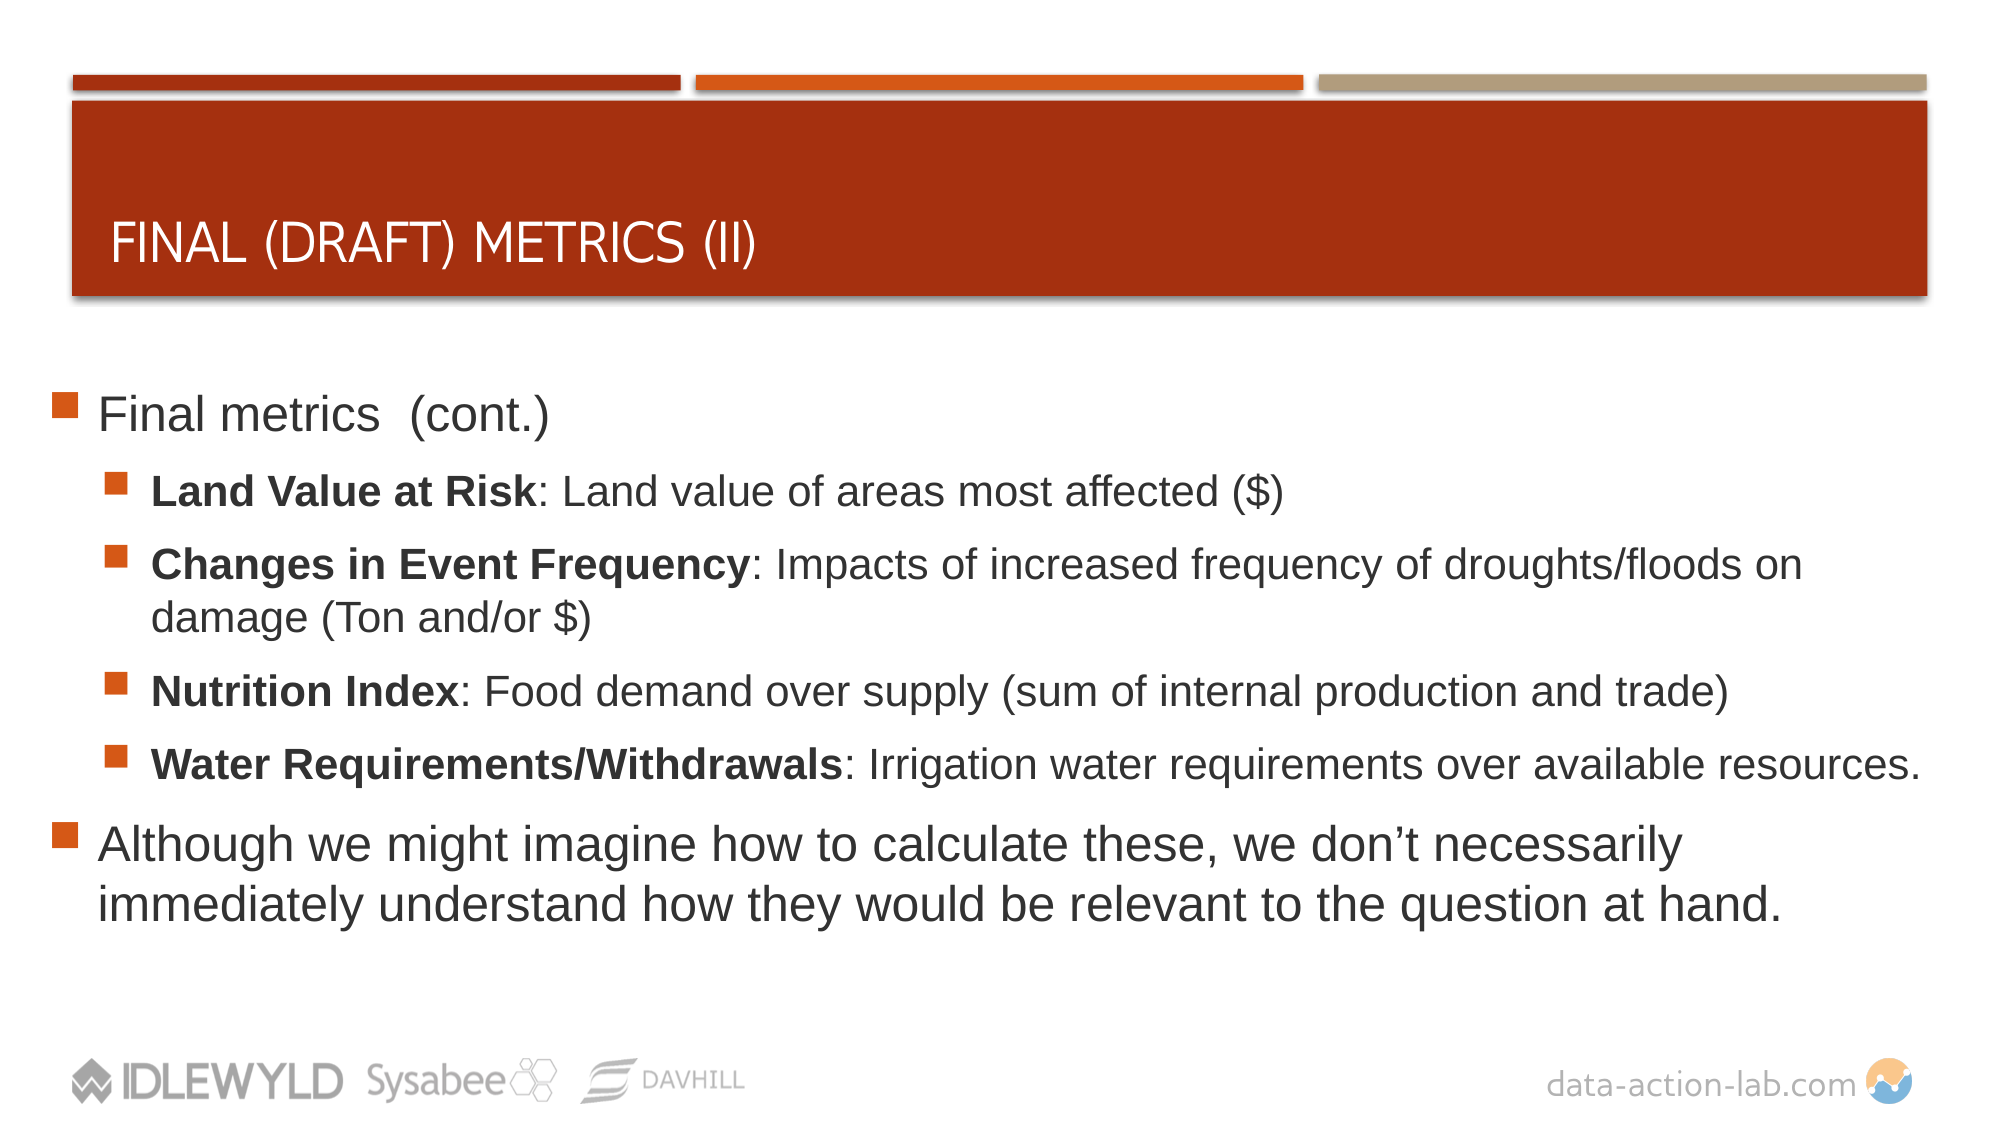

# Final (DRAFT) Metrics (II)
Final metrics  (cont.)
Land Value at Risk: Land value of areas most affected ($)
Changes in Event Frequency: Impacts of increased frequency of droughts/floods on damage (Ton and/or $)
Nutrition Index: Food demand over supply (sum of internal production and trade)
Water Requirements/Withdrawals: Irrigation water requirements over available resources.
Although we might imagine how to calculate these, we don’t necessarily immediately understand how they would be relevant to the question at hand.